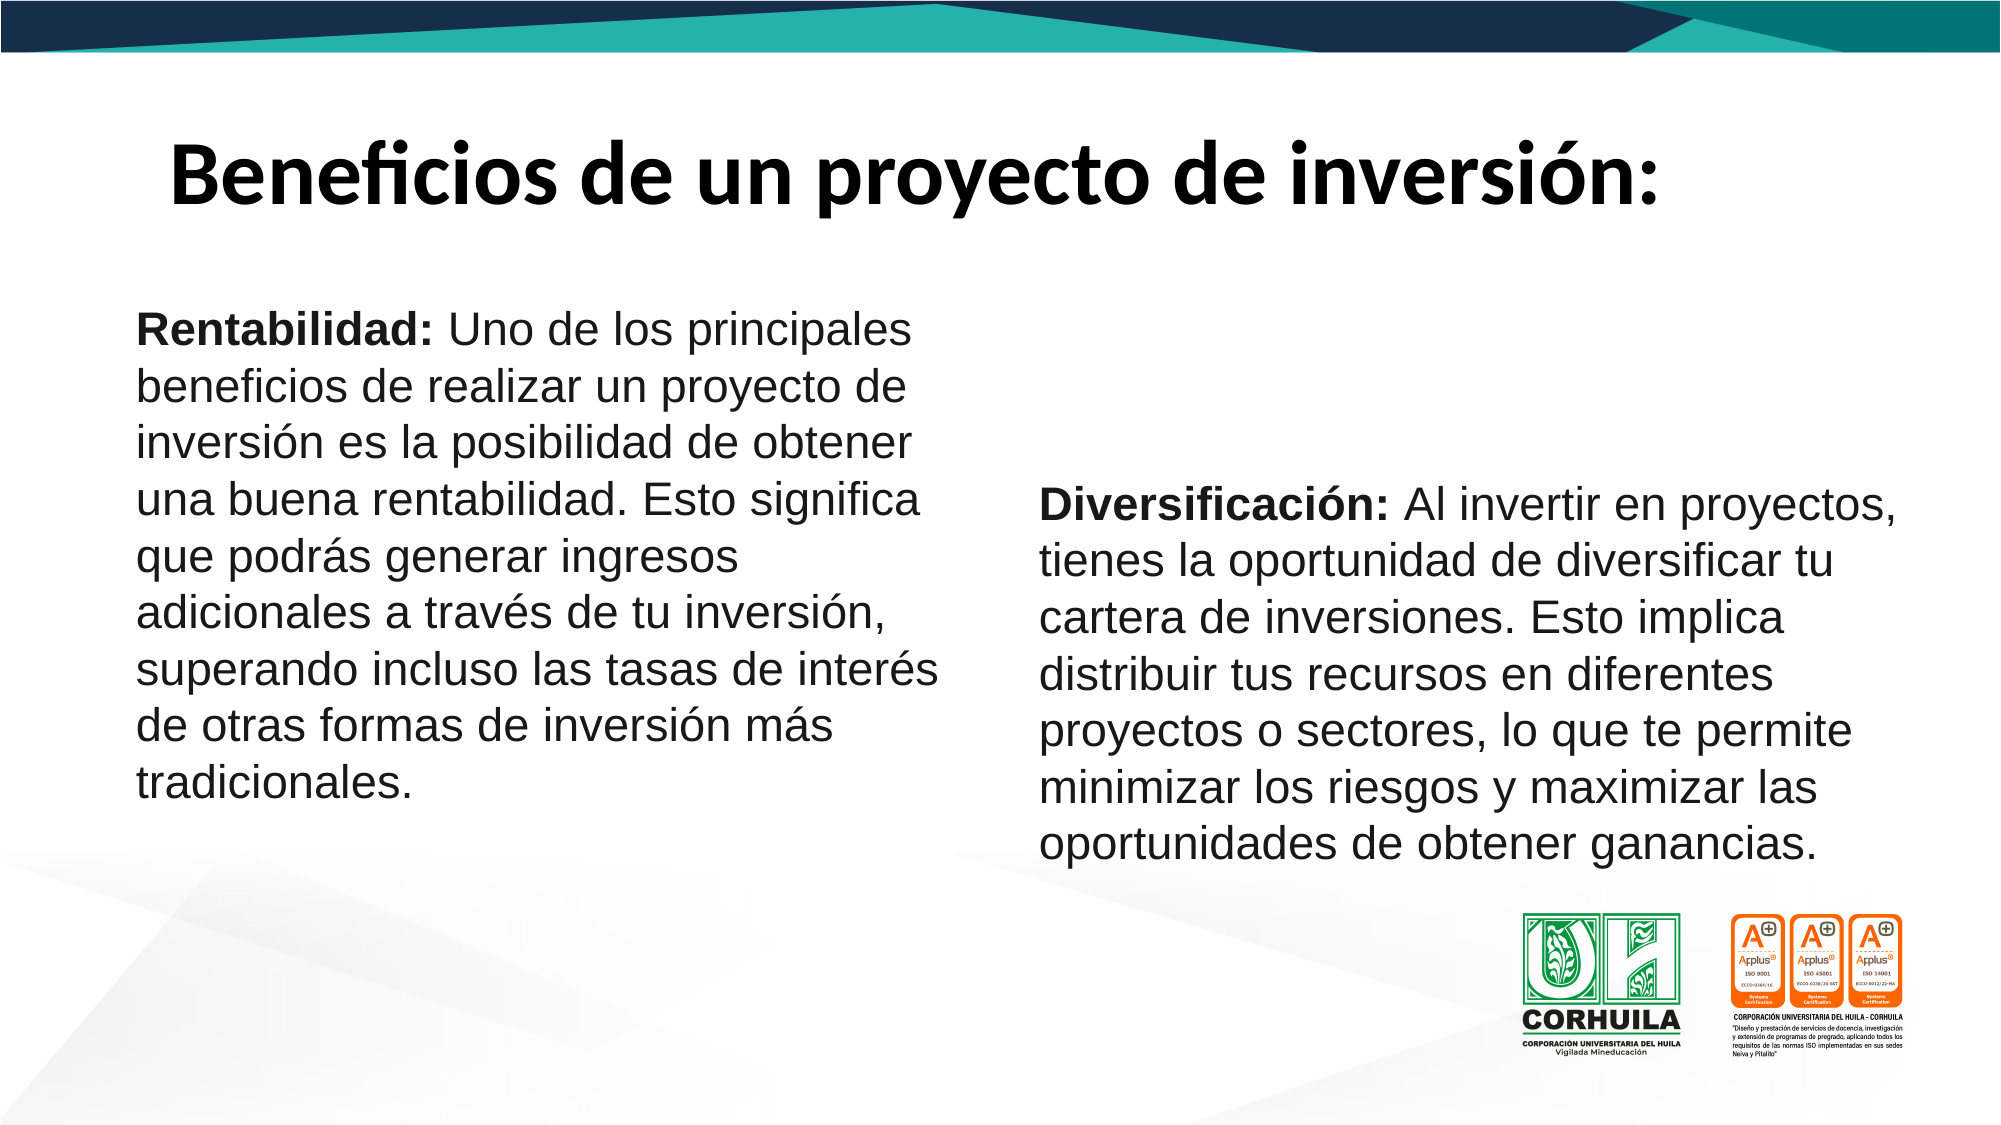

Beneficios de un proyecto de inversión:
Rentabilidad: Uno de los principales beneficios de realizar un proyecto de inversión es la posibilidad de obtener una buena rentabilidad. Esto significa que podrás generar ingresos adicionales a través de tu inversión, superando incluso las tasas de interés de otras formas de inversión más tradicionales.
Diversificación: Al invertir en proyectos, tienes la oportunidad de diversificar tu cartera de inversiones. Esto implica distribuir tus recursos en diferentes proyectos o sectores, lo que te permite minimizar los riesgos y maximizar las oportunidades de obtener ganancias.